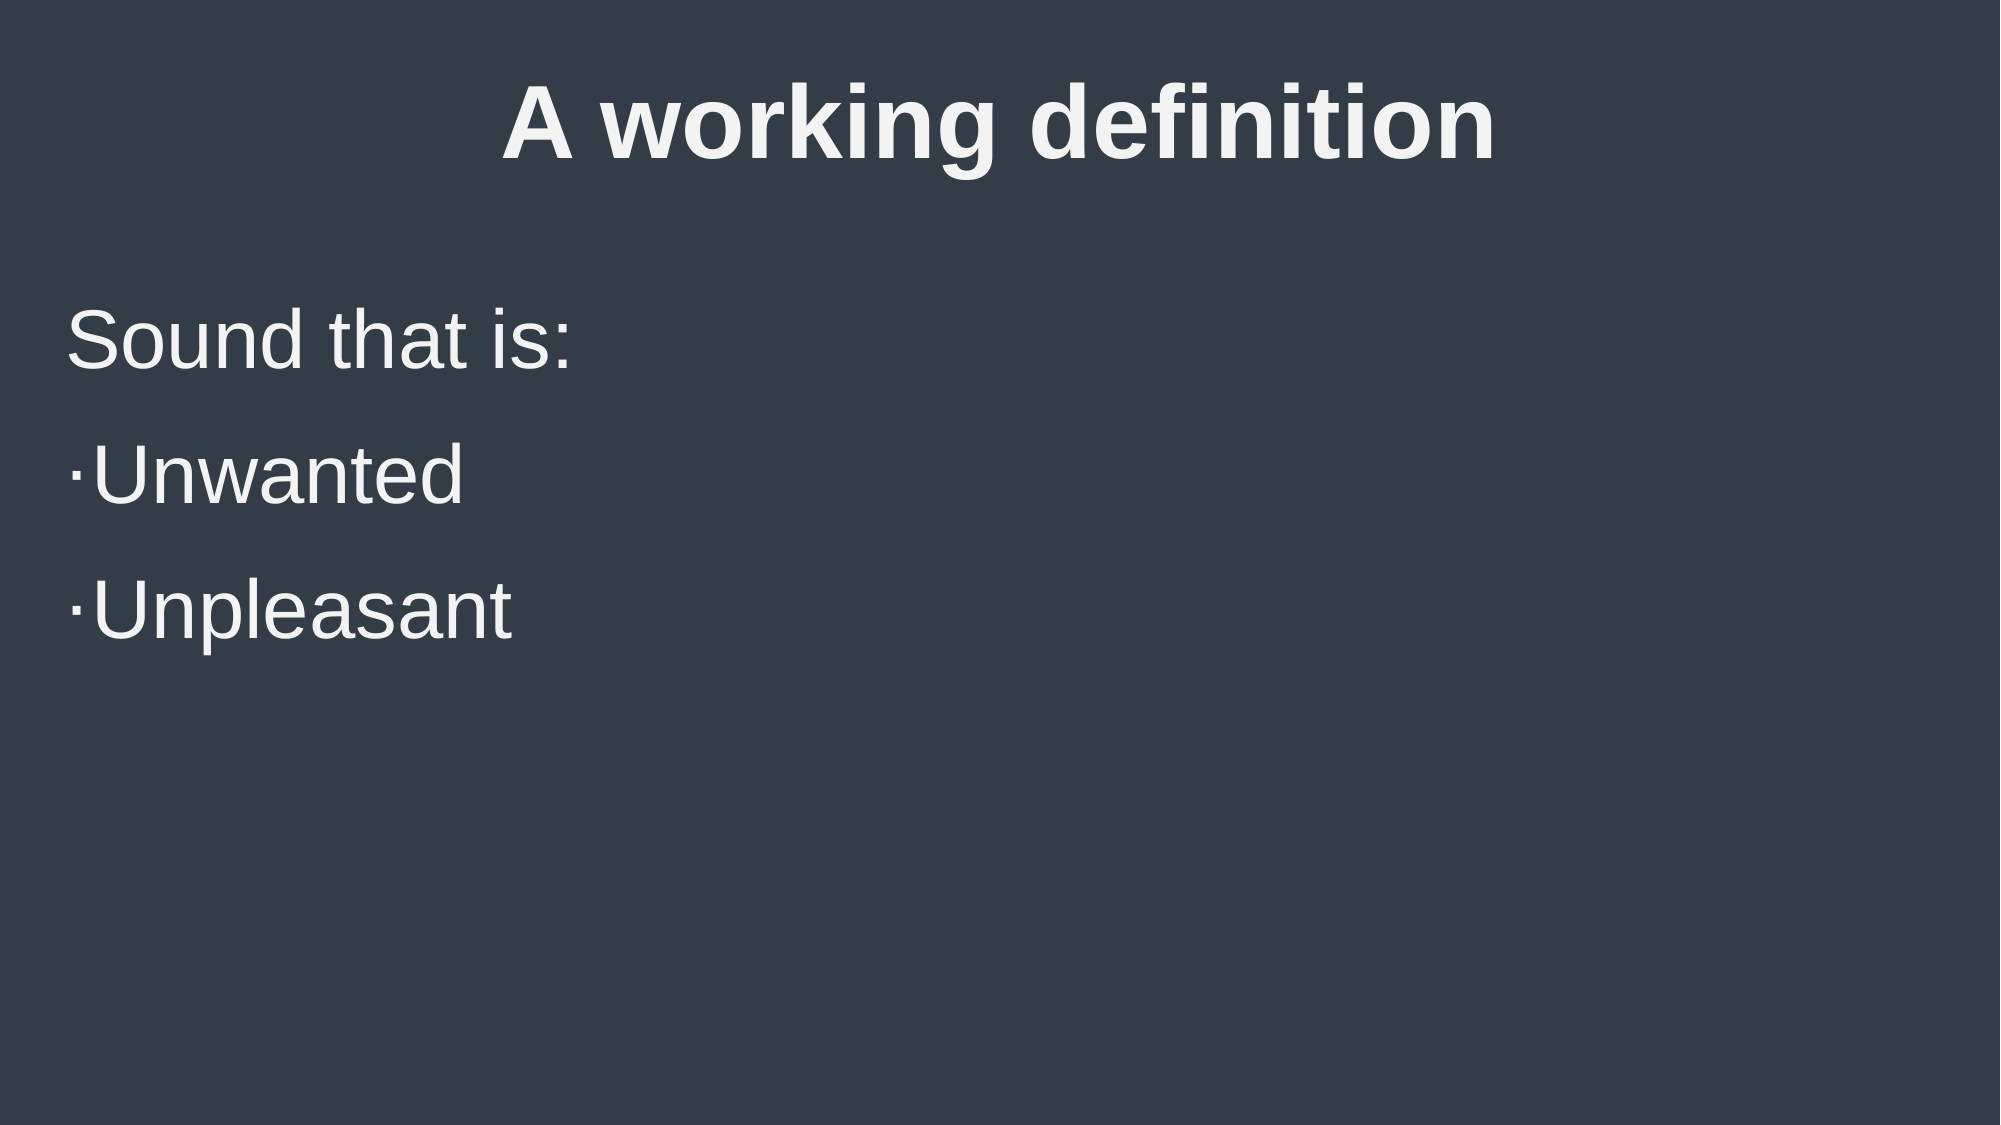

# A working definition
Sound that is:
Unwanted
Unpleasant